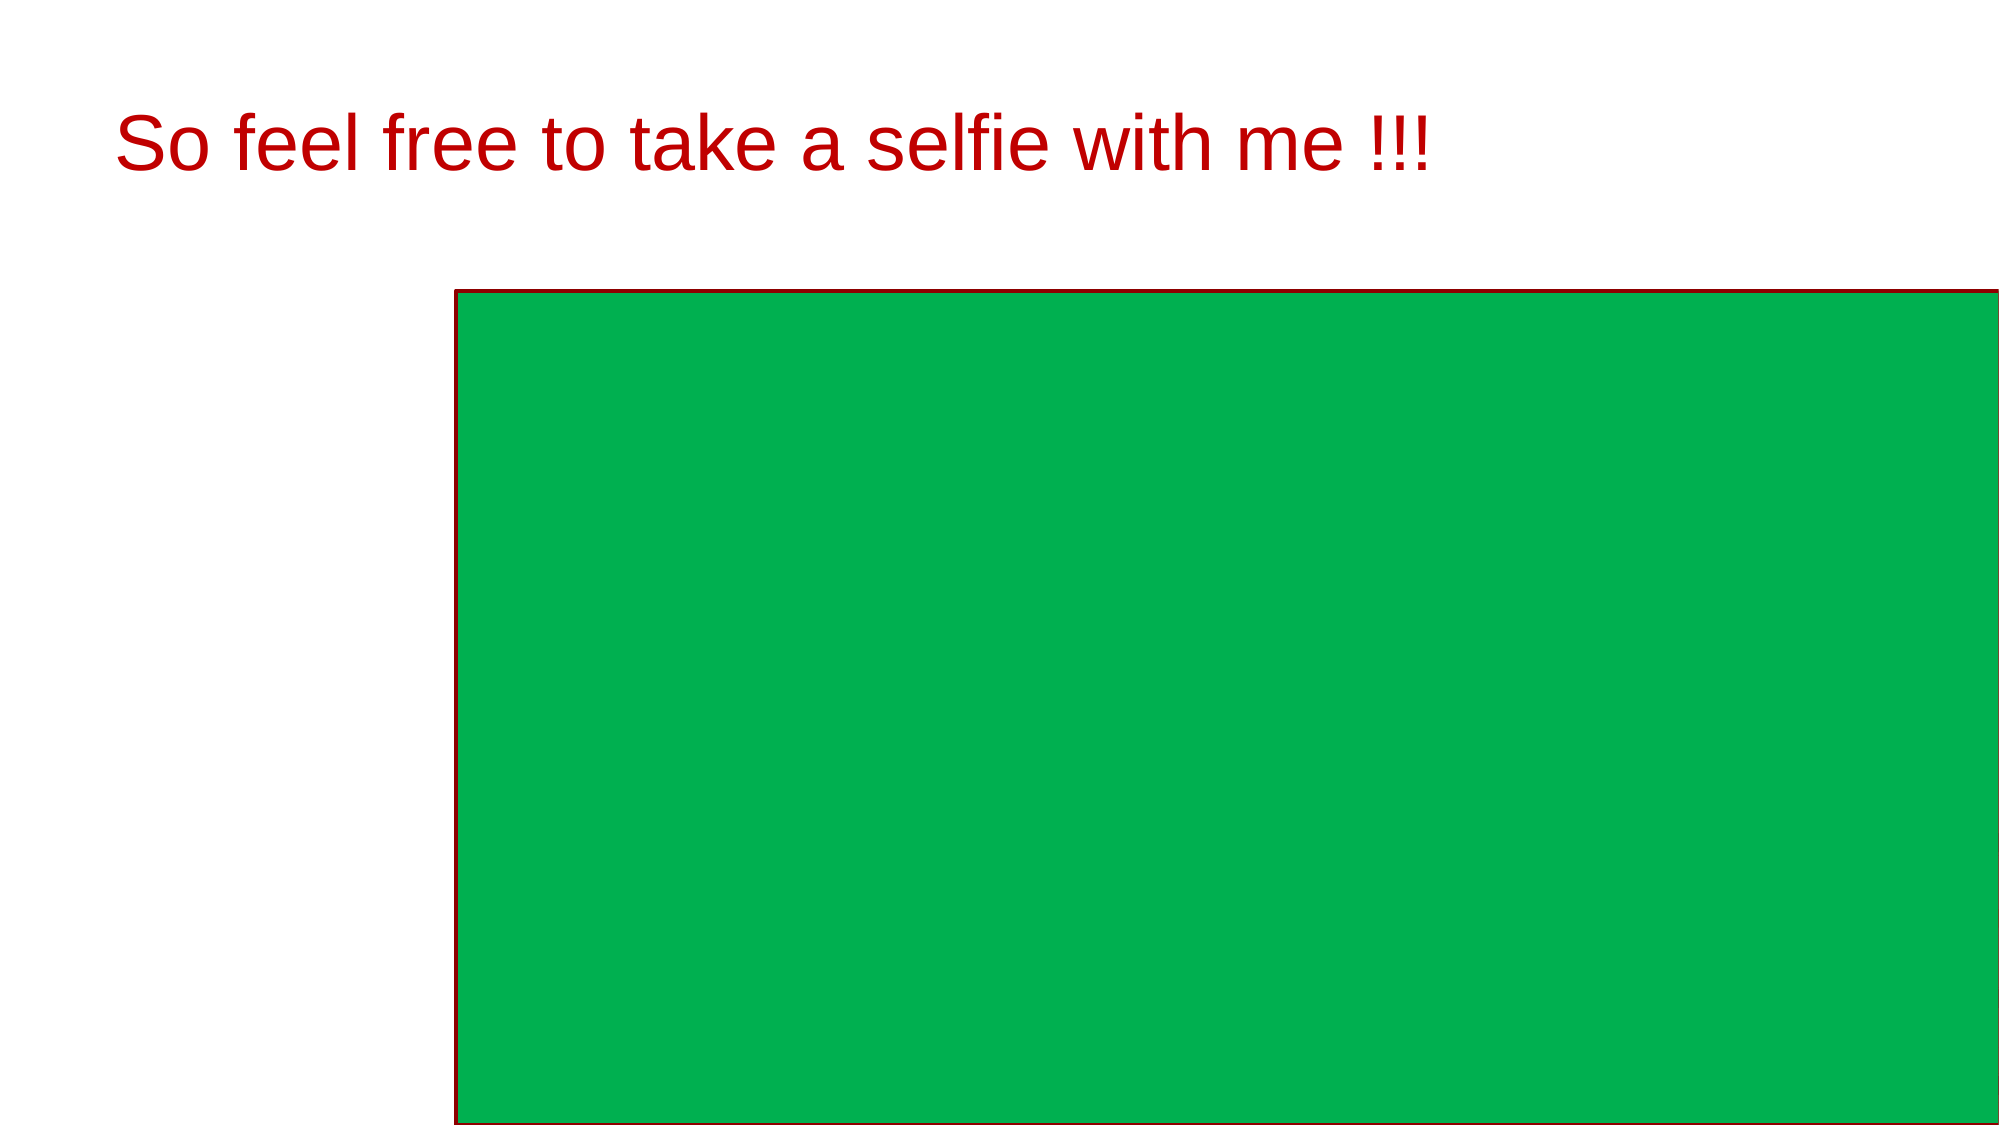

# So feel free to take a selfie with me !!!